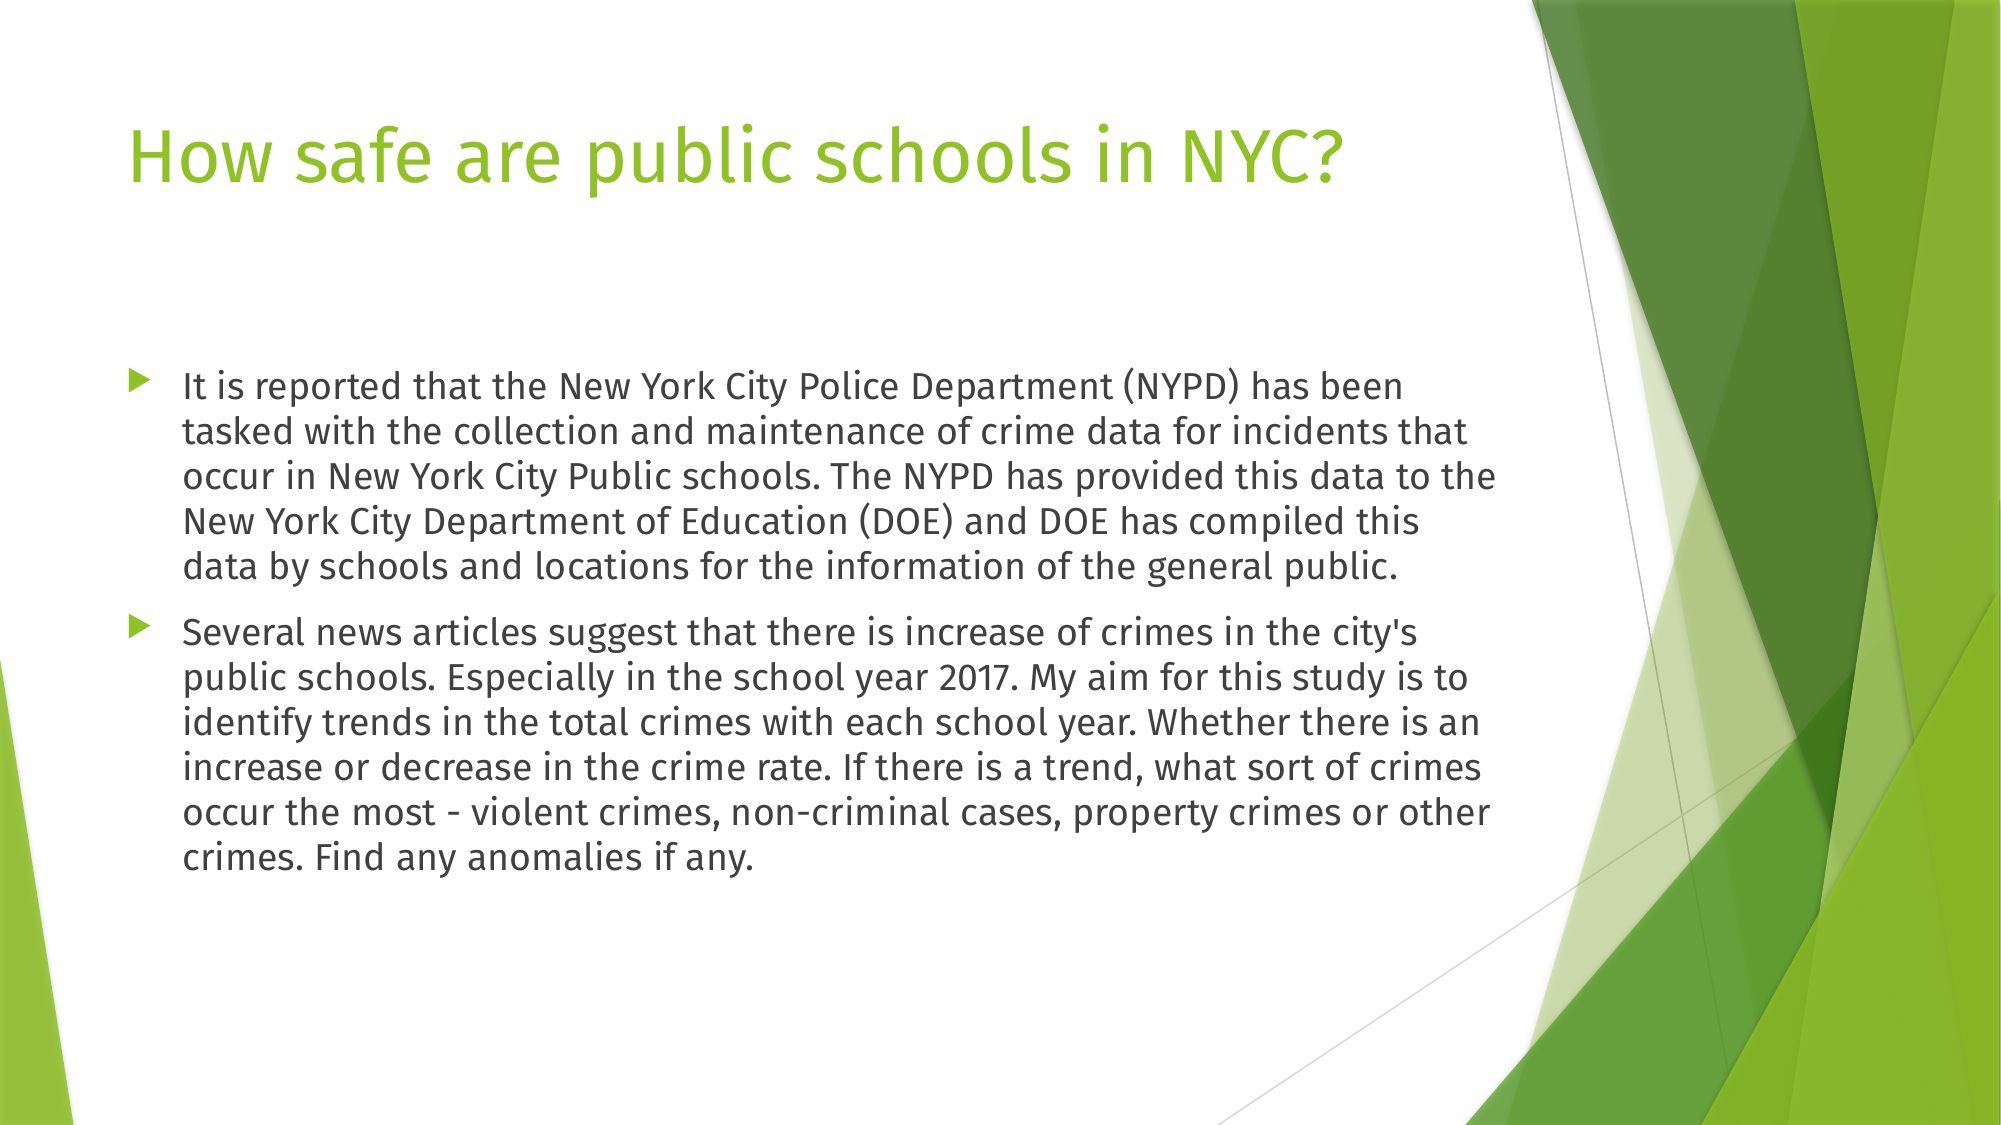

# How safe are public schools in NYC?
It is reported that the New York City Police Department (NYPD) has been tasked with the collection and maintenance of crime data for incidents that occur in New York City Public schools. The NYPD has provided this data to the New York City Department of Education (DOE) and DOE has compiled this data by schools and locations for the information of the general public.
Several news articles suggest that there is increase of crimes in the city's public schools. Especially in the school year 2017. My aim for this study is to identify trends in the total crimes with each school year. Whether there is an increase or decrease in the crime rate. If there is a trend, what sort of crimes occur the most - violent crimes, non-criminal cases, property crimes or other crimes. Find any anomalies if any.